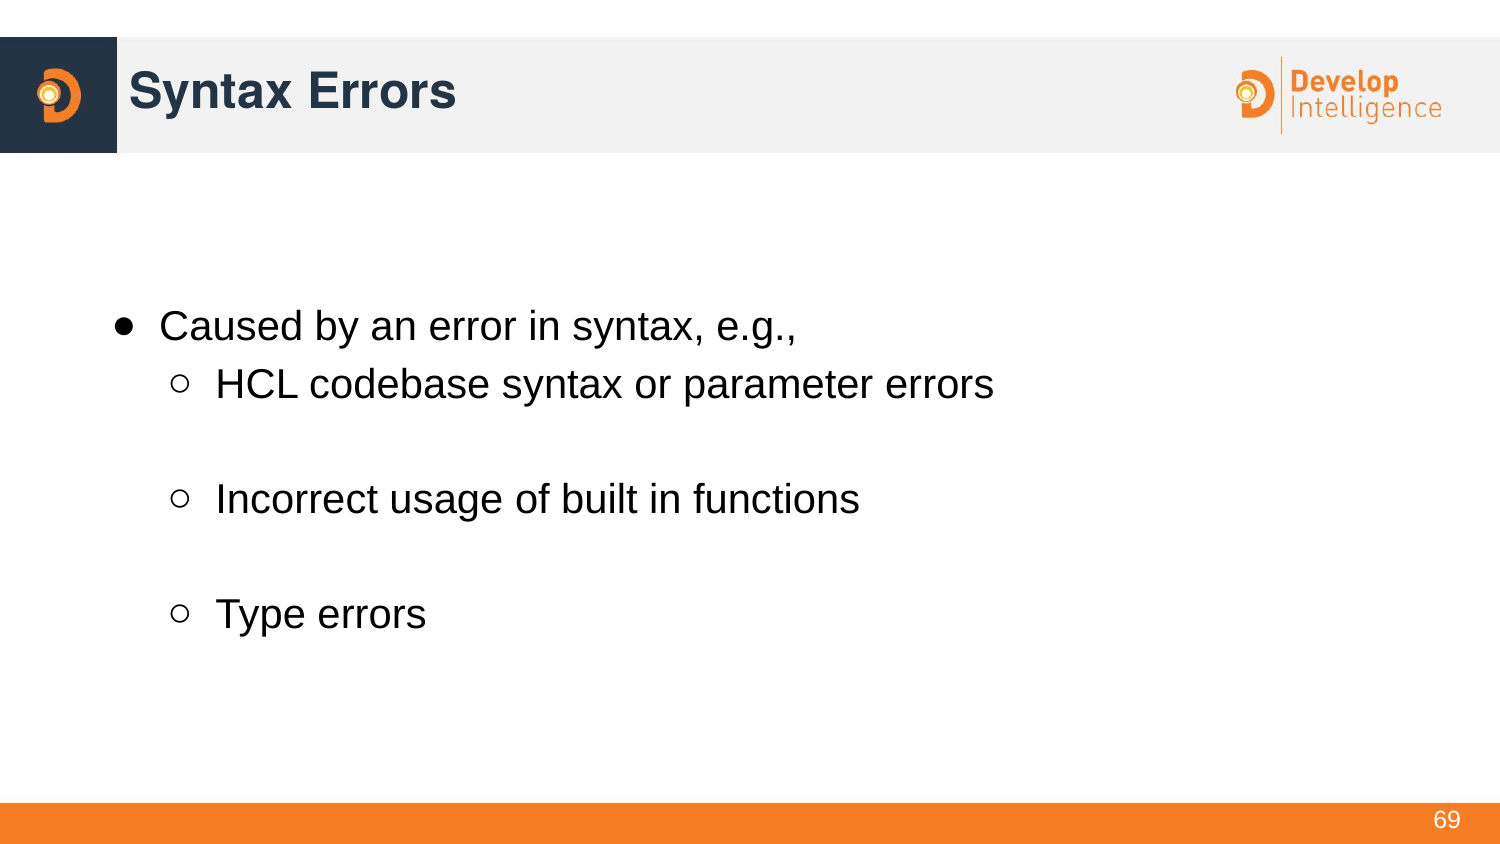

# Syntax Errors
Caused by an error in syntax, e.g.,
HCL codebase syntax or parameter errors

Incorrect usage of built in functions

Type errors
69